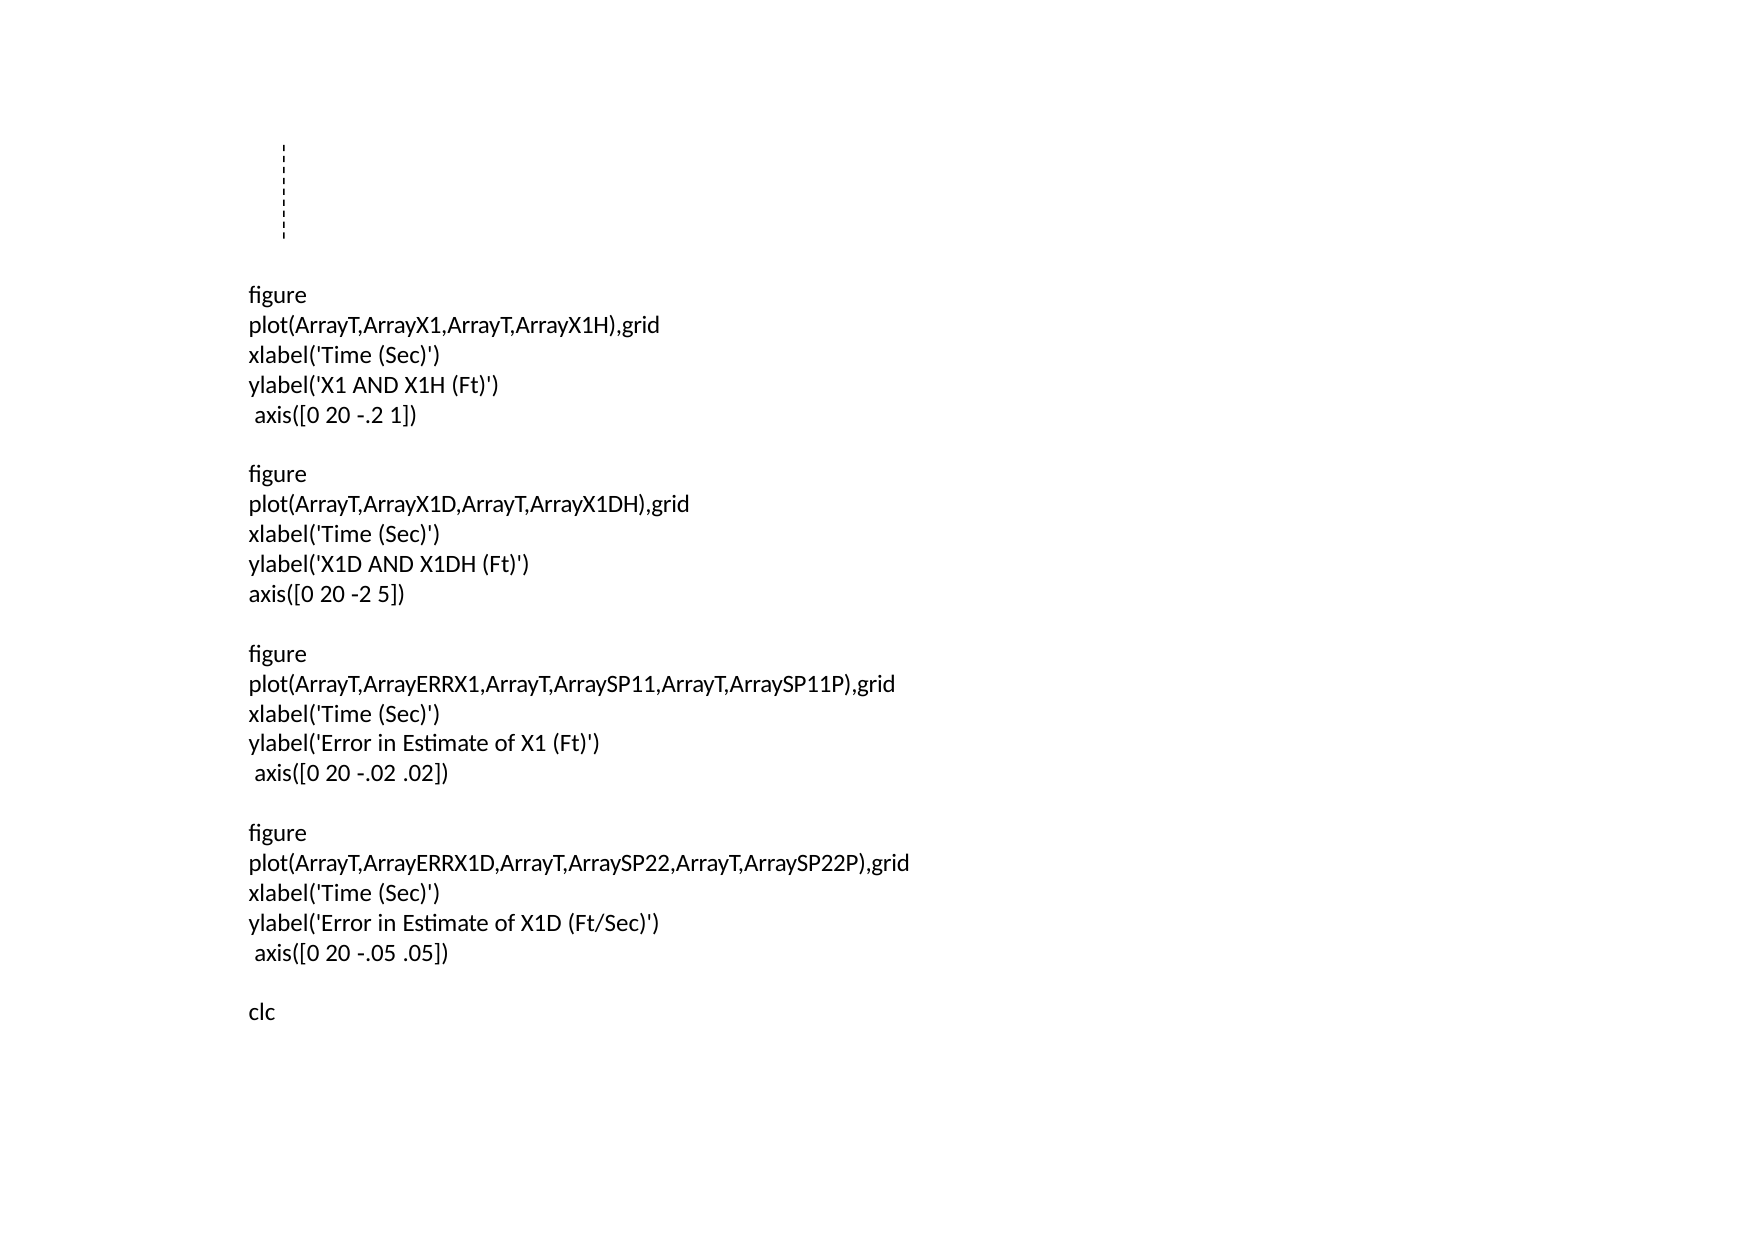

figure  plot(ArrayT,ArrayX1,ArrayT,ArrayX1H),grid  xlabel('Time (Sec)')
ylabel('X1 AND X1H (Ft)')  axis([0 20 ‐.2 1])

figure  plot(ArrayT,ArrayX1D,ArrayT,ArrayX1DH),grid  xlabel('Time (Sec)')
ylabel('X1D AND X1DH (Ft)')
axis([0 20 ‐2 5])

figure  plot(ArrayT,ArrayERRX1,ArrayT,ArraySP11,ArrayT,ArraySP11P),grid  xlabel('Time (Sec)')
ylabel('Error in Estimate of X1 (Ft)')  axis([0 20 ‐.02 .02])

figure  plot(ArrayT,ArrayERRX1D,ArrayT,ArraySP22,ArrayT,ArraySP22P),grid  xlabel('Time (Sec)')
ylabel('Error in Estimate of X1D (Ft/Sec)')  axis([0 20 ‐.05 .05])

clc